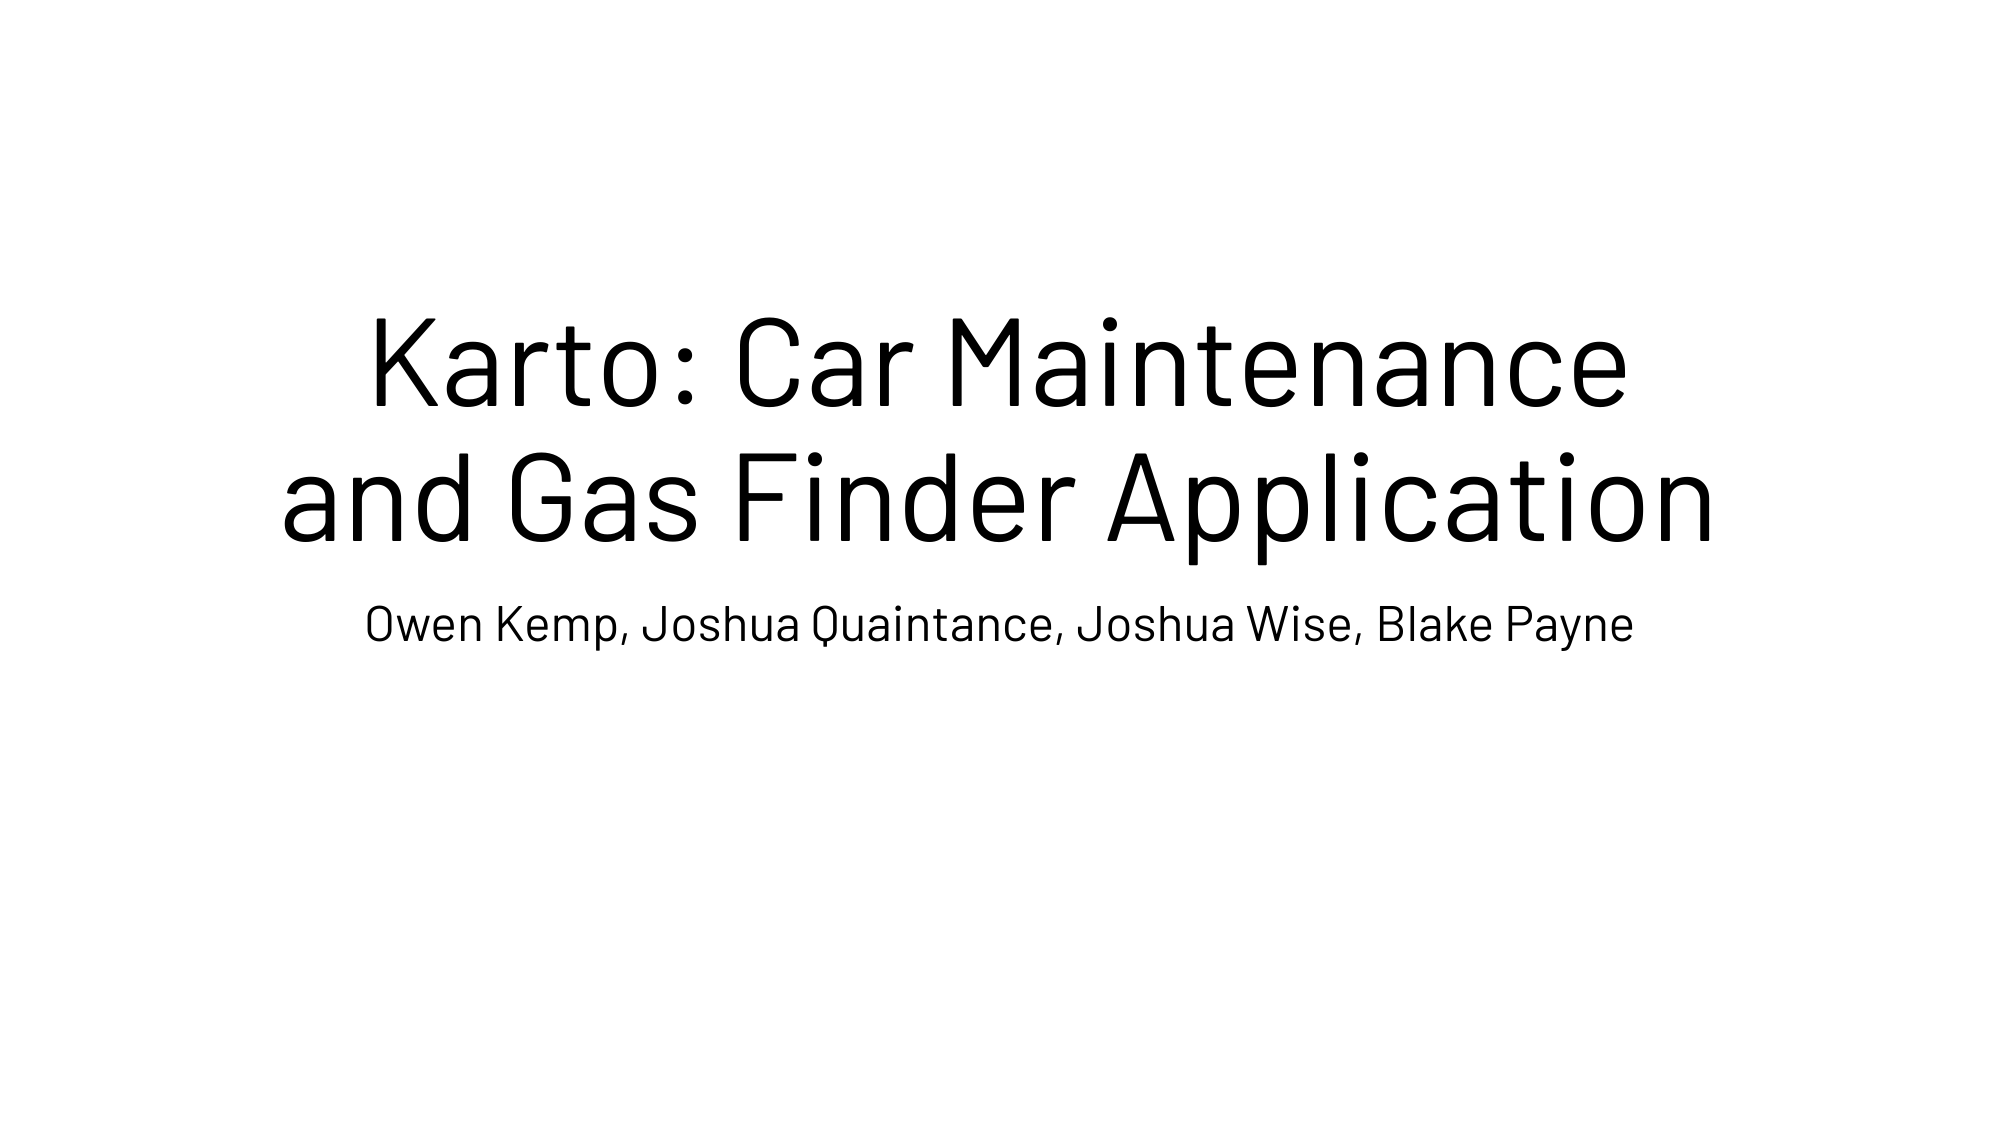

# Karto: Car Maintenance and Gas Finder Application
Owen Kemp, Joshua Quaintance, Joshua Wise, Blake Payne